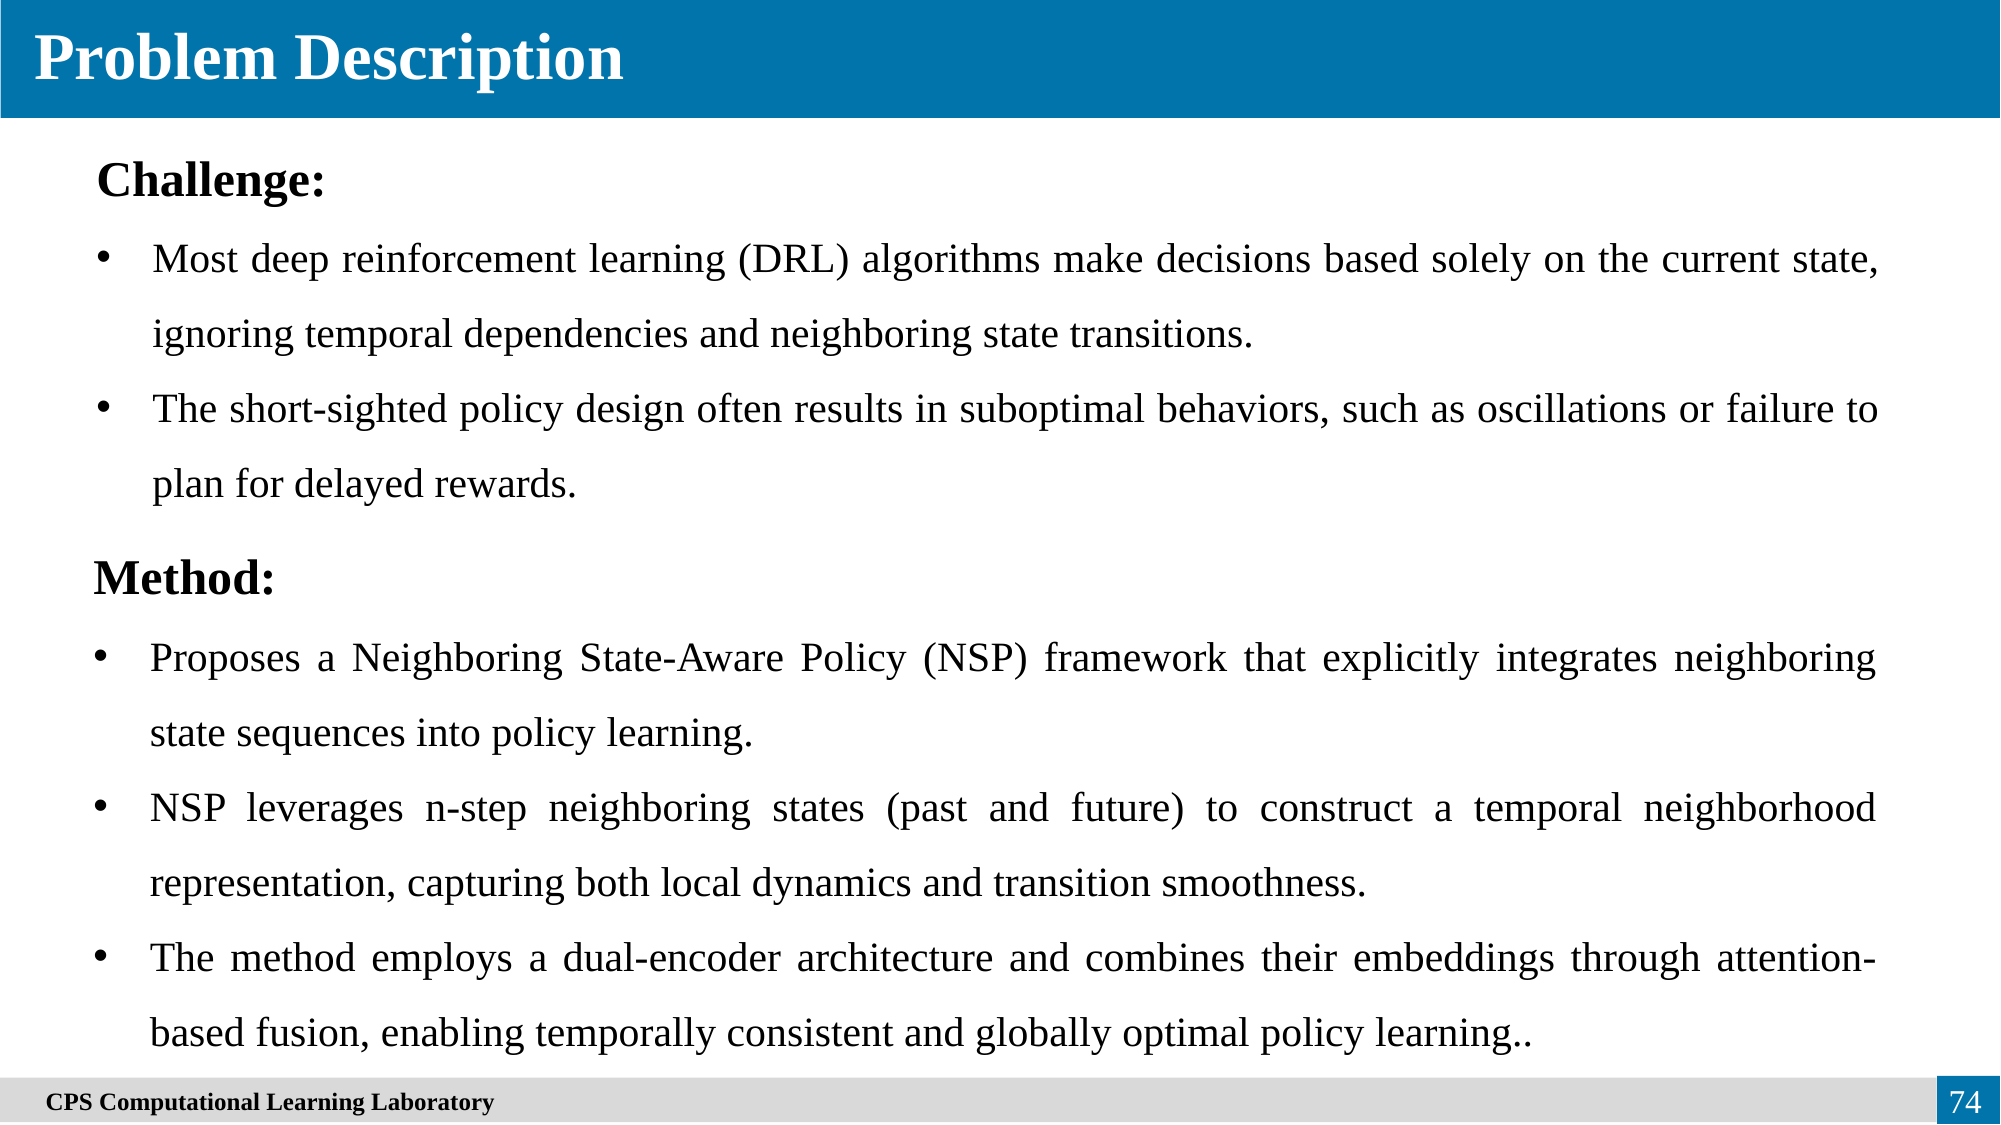

Problem Description
Challenge:
Most deep reinforcement learning (DRL) algorithms make decisions based solely on the current state, ignoring temporal dependencies and neighboring state transitions.
The short-sighted policy design often results in suboptimal behaviors, such as oscillations or failure to plan for delayed rewards.
Method:
Proposes a Neighboring State-Aware Policy (NSP) framework that explicitly integrates neighboring state sequences into policy learning.
NSP leverages n-step neighboring states (past and future) to construct a temporal neighborhood representation, capturing both local dynamics and transition smoothness.
The method employs a dual-encoder architecture and combines their embeddings through attention-based fusion, enabling temporally consistent and globally optimal policy learning..
74
　CPS Computational Learning Laboratory